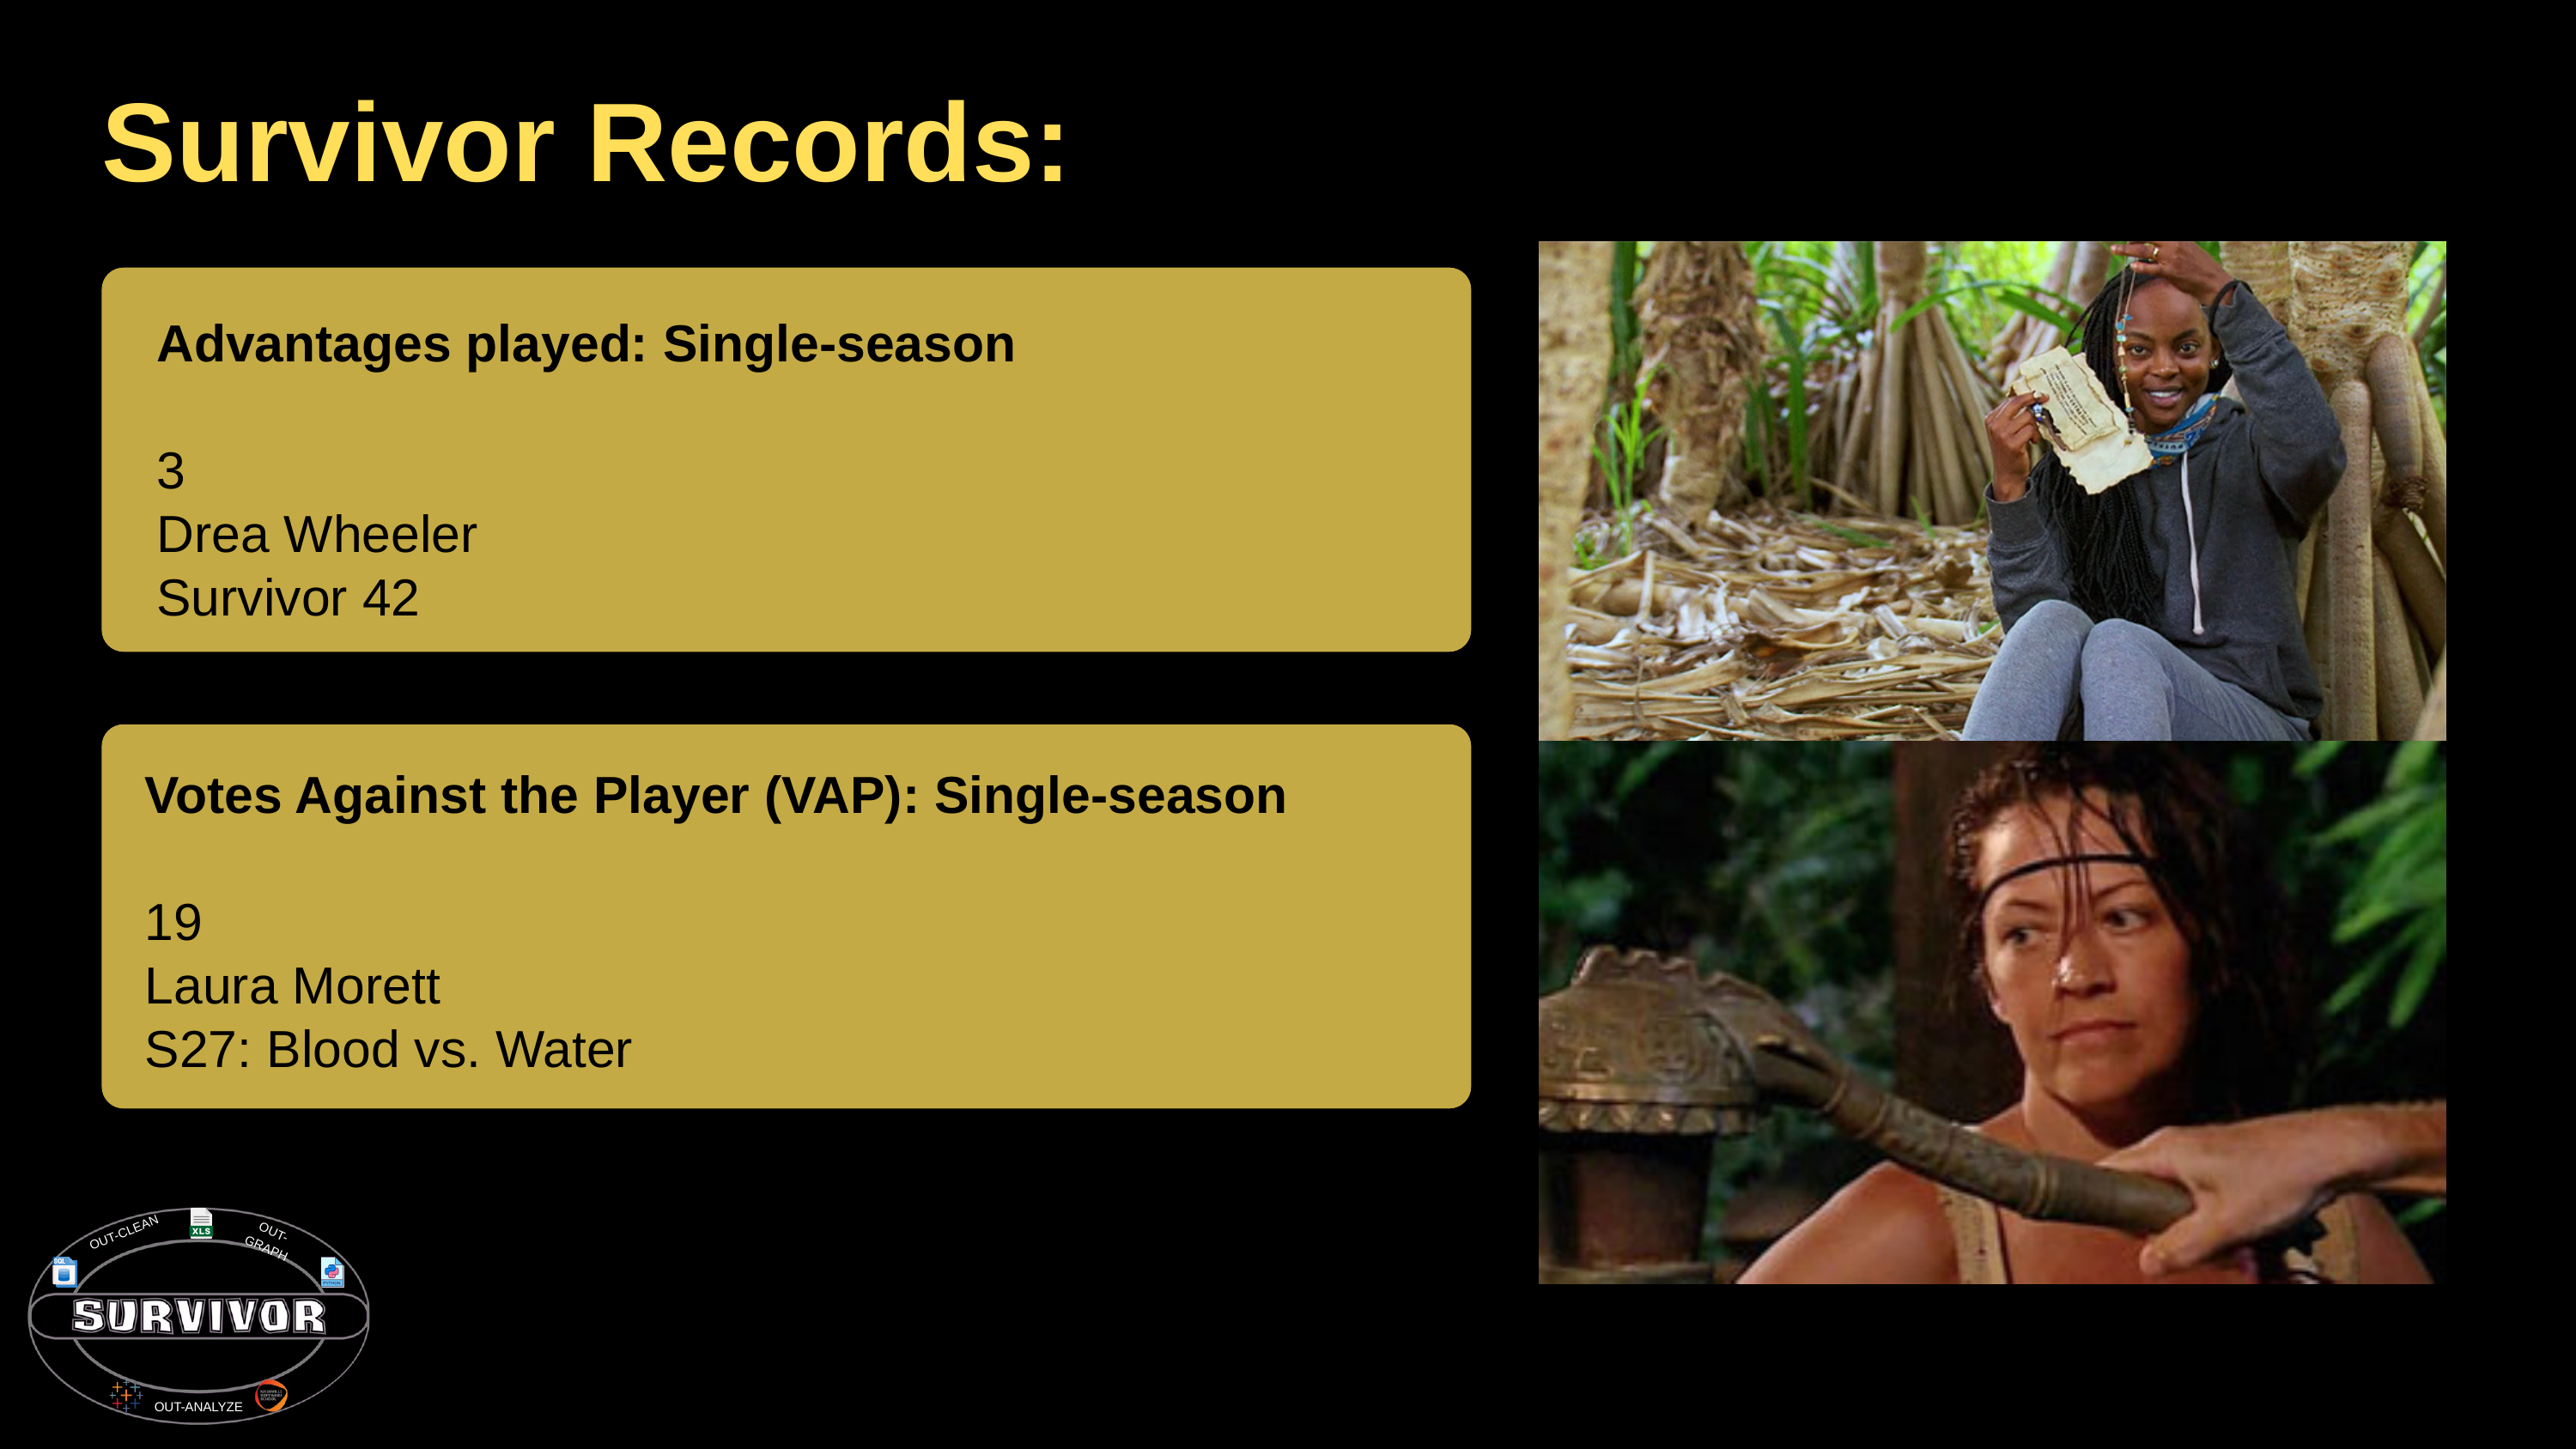

Survivor Records:

Advantages played: Single-season

3
Drea Wheeler
Survivor 42

Votes Against the Player (VAP): Single-season

19
Laura Morett
S27: Blood vs. Water

OUT-GRAPH
OUT-CLEAN

OUT-ANALYZE